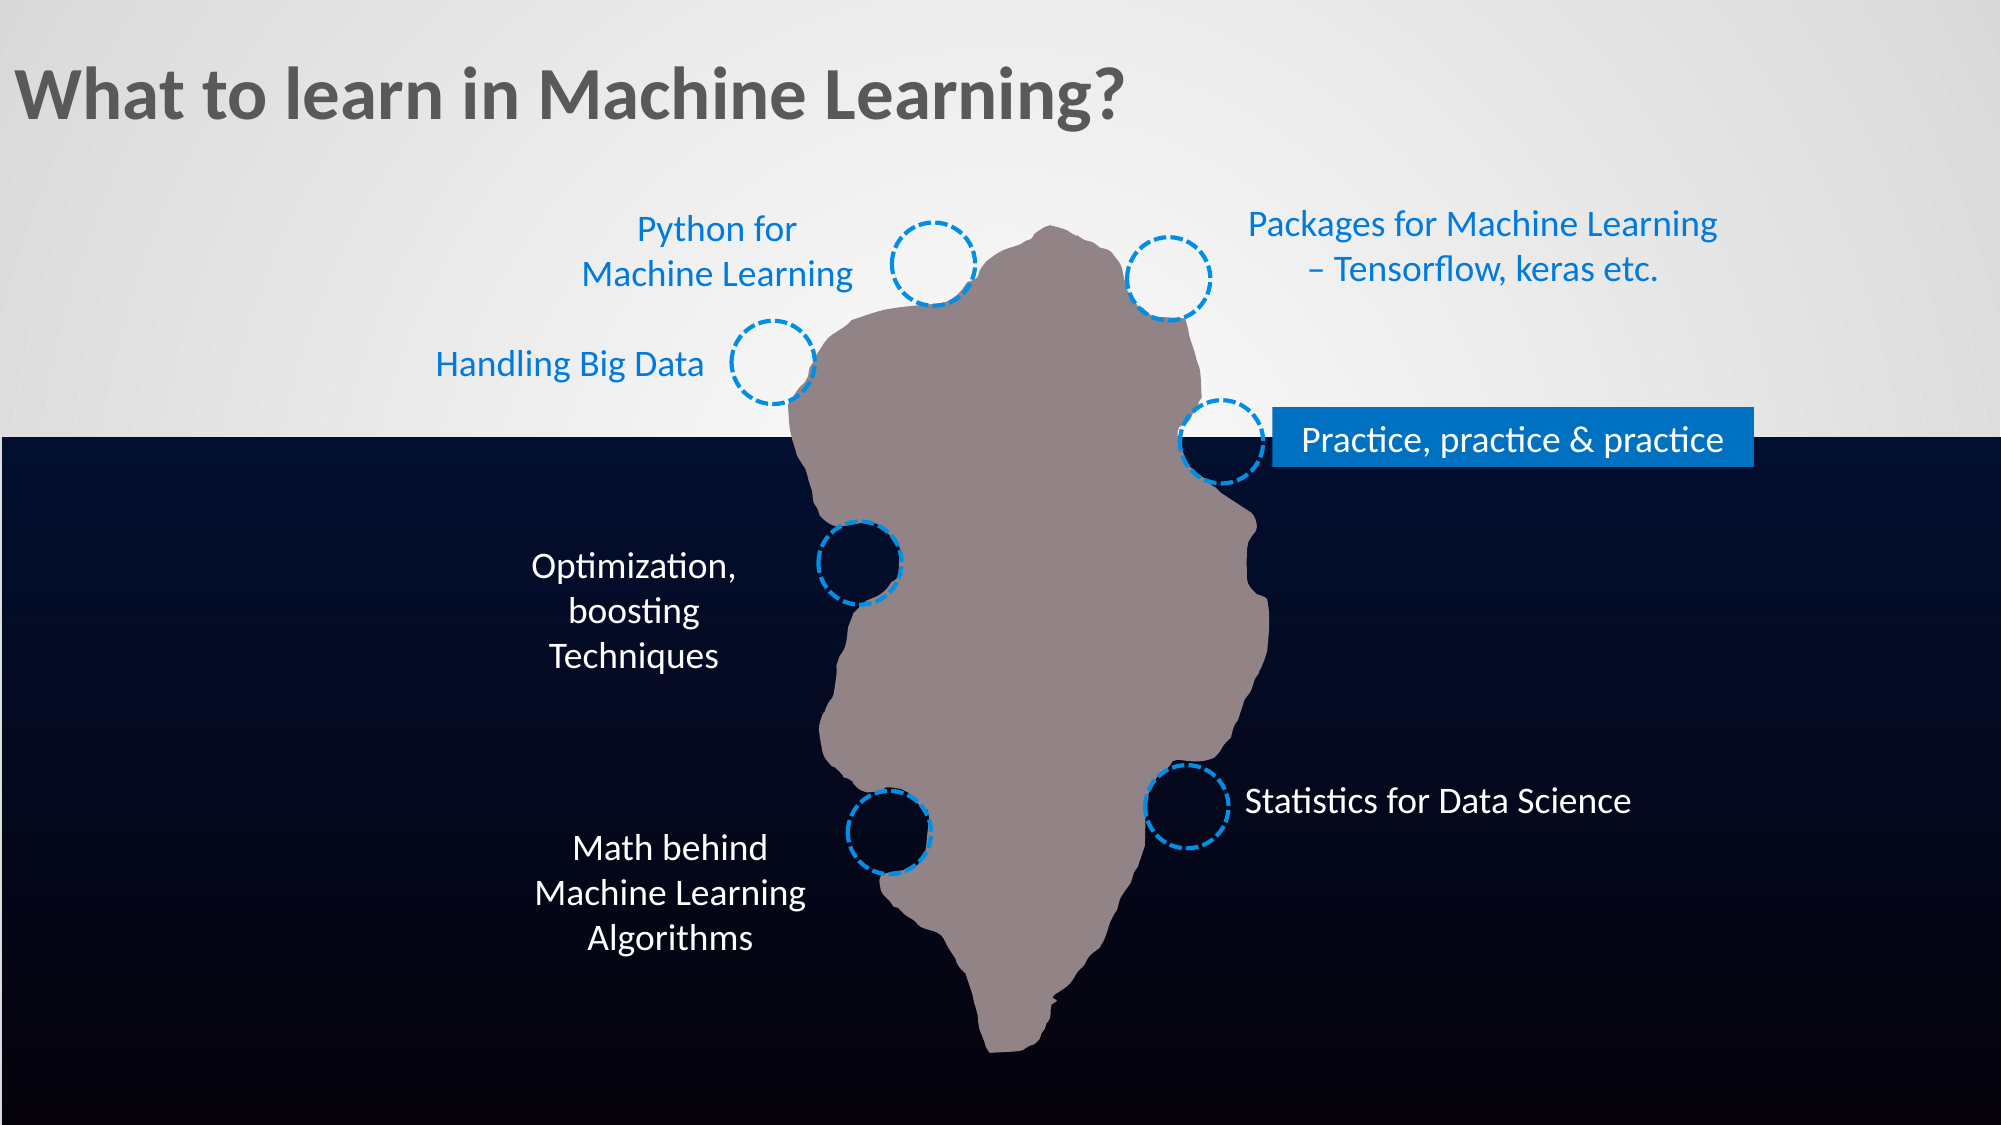

What to learn in Machine Learning?
Packages for Machine Learning – Tensorflow, keras etc.
Python for Machine Learning

Handling Big Data

Practice, practice & practice

Optimization, boosting Techniques

Statistics for Data Science

Math behind Machine Learning Algorithms